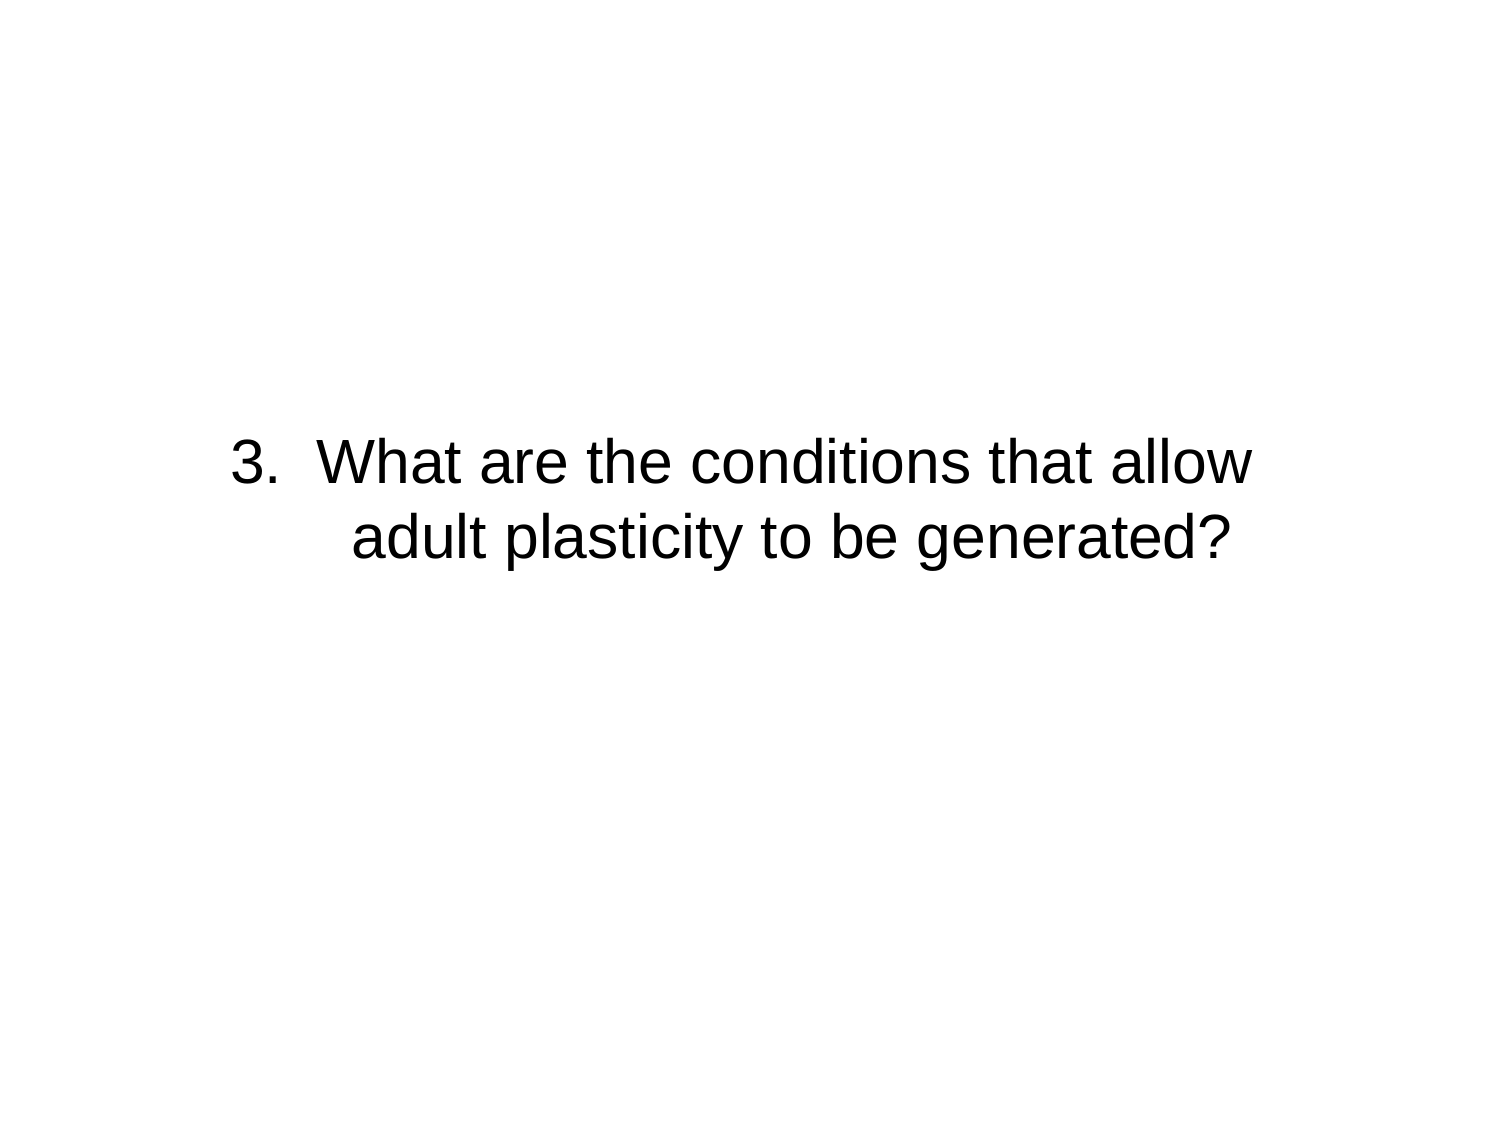

3.  What are the conditions that allow  adult plasticity to be generated?